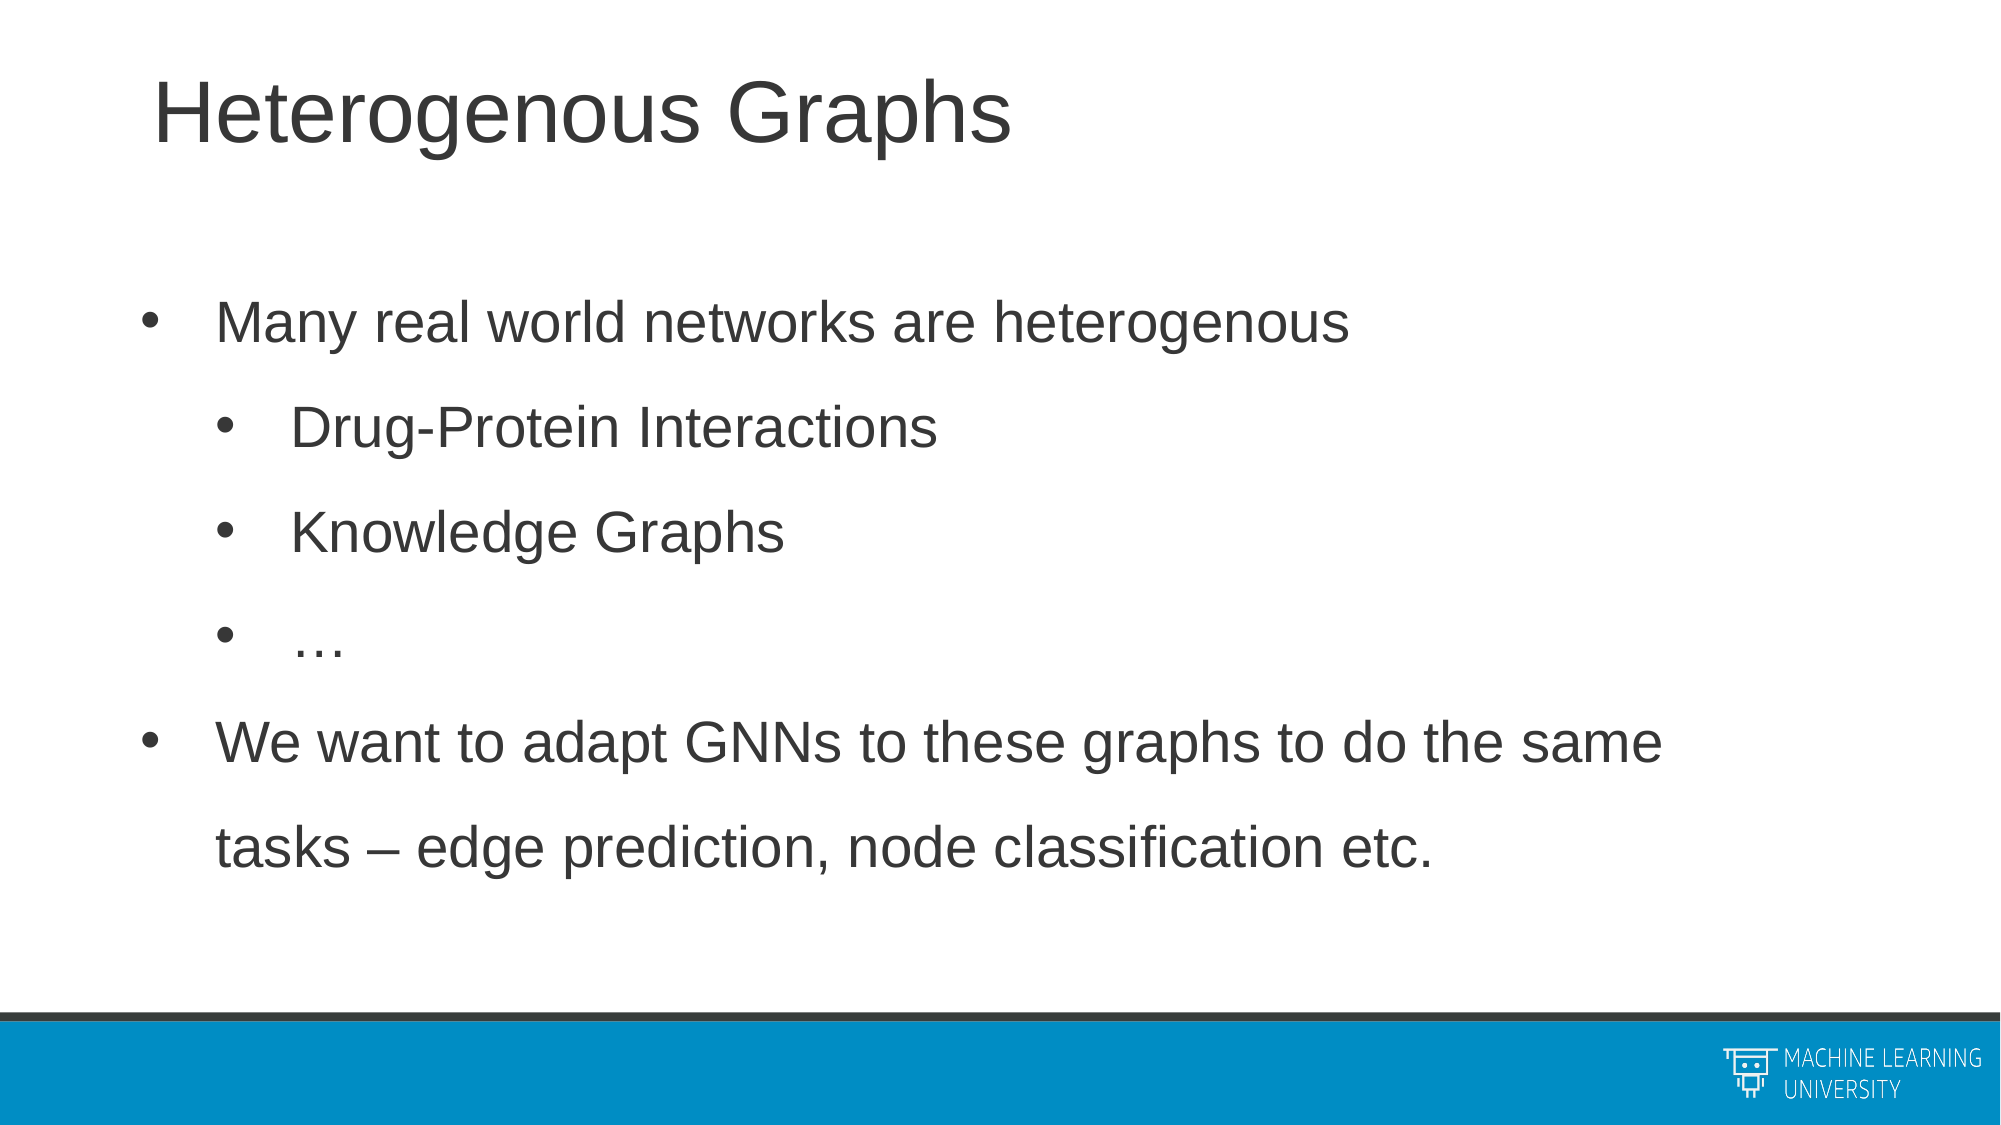

# Heterogenous Graphs
Many real world networks are heterogenous
Drug-Protein Interactions
Knowledge Graphs
…
We want to adapt GNNs to these graphs to do the same tasks – edge prediction, node classification etc.
MATHEMATICS